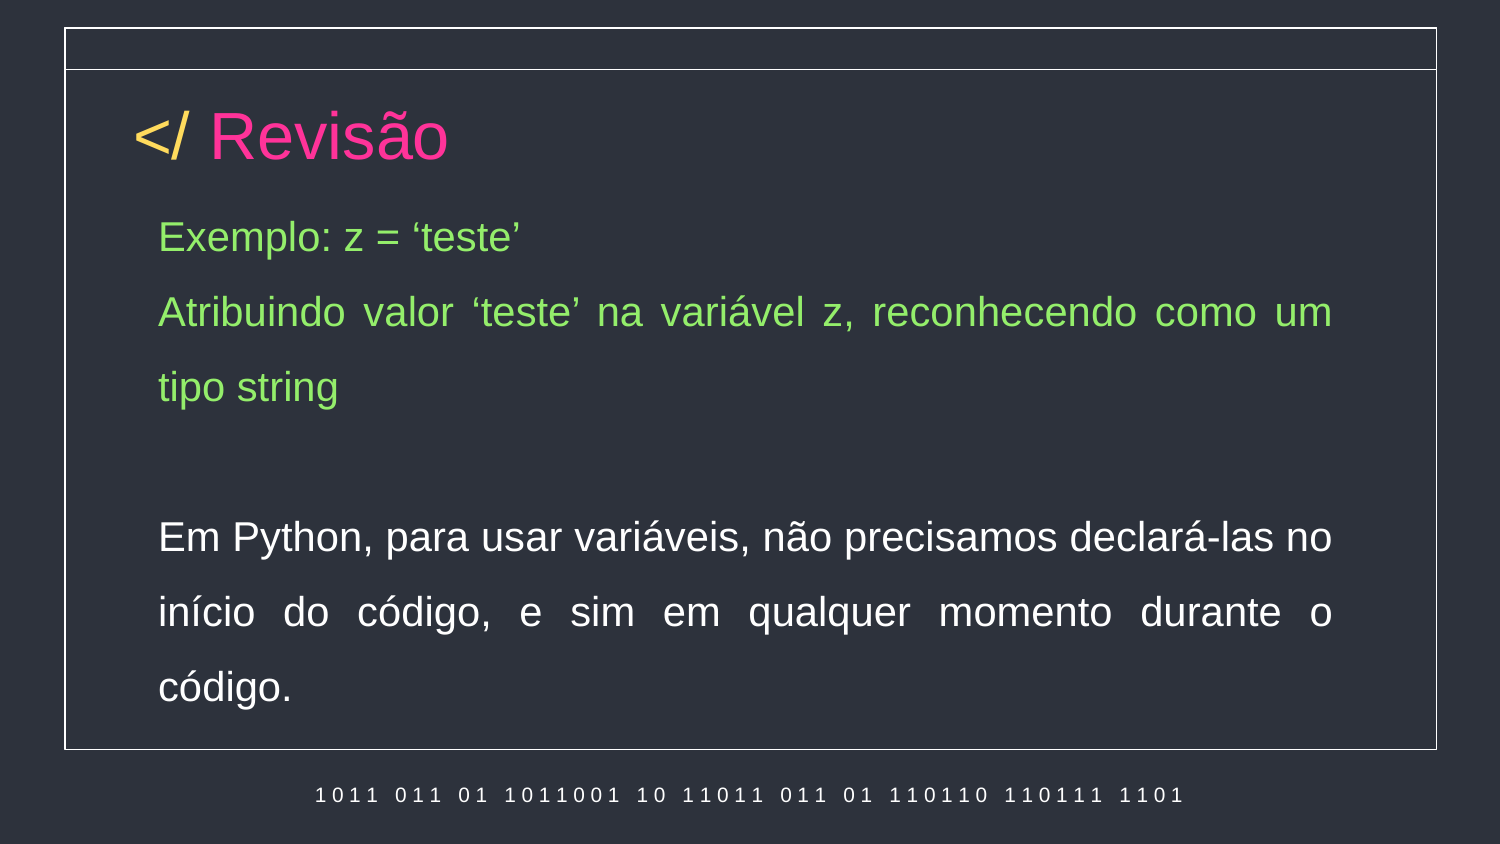

# </ Revisão
Exemplo: z = ‘teste’
Atribuindo valor ‘teste’ na variável z, reconhecendo como um tipo string

Em Python, para usar variáveis, não precisamos declará-las no início do código, e sim em qualquer momento durante o código.